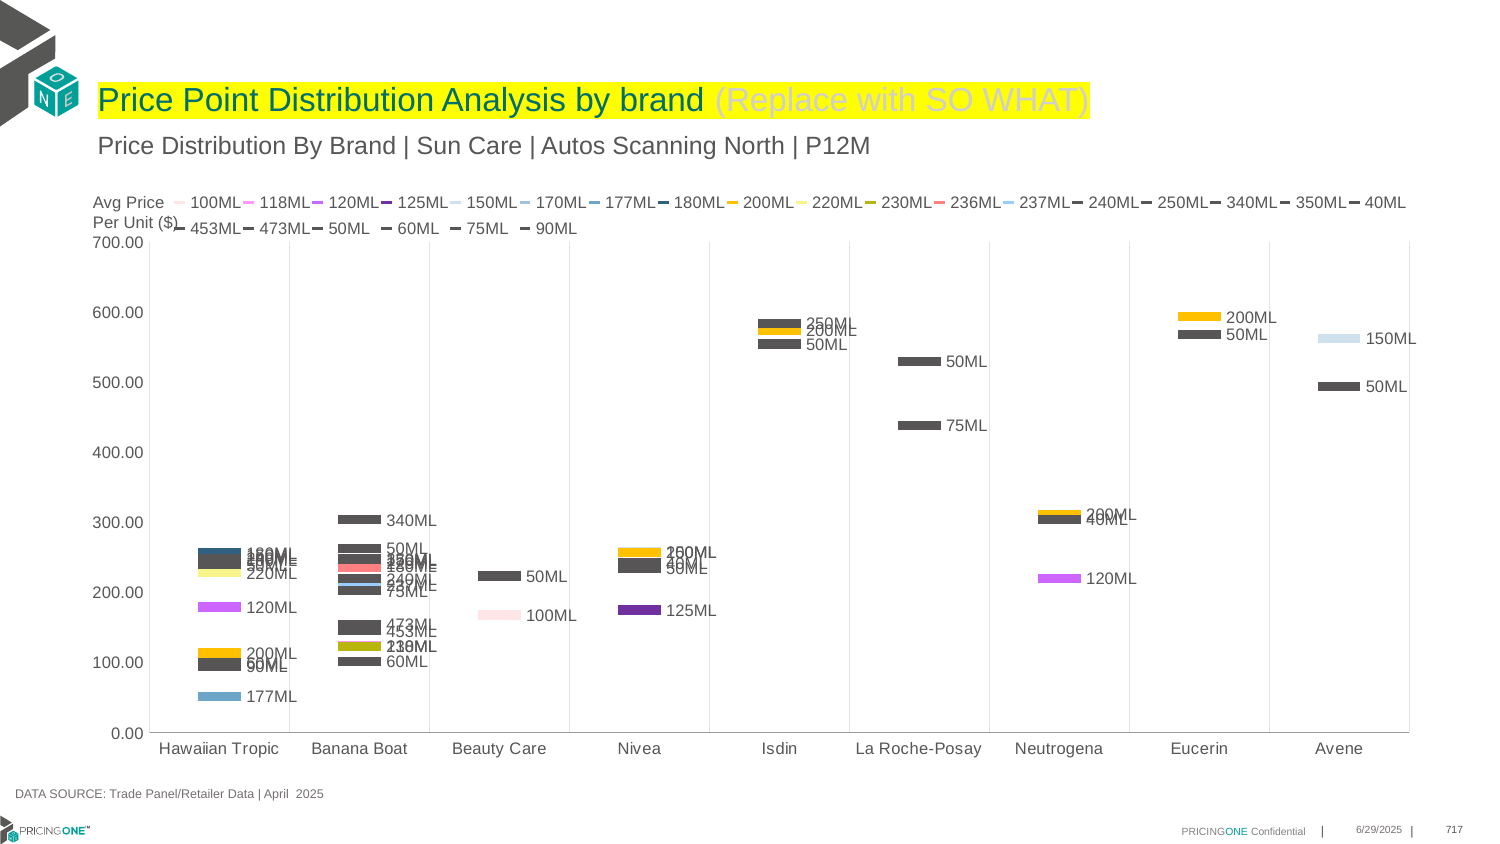

# Price Point Distribution Analysis by brand (Replace with SO WHAT)
Price Distribution By Brand | Sun Care | Autos Scanning North | P12M

### Chart

| Category | 100ML | 118ML | 120ML | 125ML | 150ML | 170ML | 177ML | 180ML | 200ML | 220ML | 230ML | 236ML | 237ML | 240ML | 250ML | 340ML | 350ML | 40ML | 453ML | 473ML | 50ML | 60ML | 75ML | 90ML |
|---|---|---|---|---|---|---|---|---|---|---|---|---|---|---|---|---|---|---|---|---|---|---|---|---|
| Hawaiian Tropic | 246.7168 | None | 179.0939 | None | 252.5381 | None | 51.973 | 256.4966 | 113.4847 | 228.0737 | None | None | None | 248.4033 | None | None | None | None | None | None | 239.5977 | 99.6027 | None | 94.6559 |
| Banana Boat | None | 123.9902 | None | None | None | 245.8878 | None | 236.9875 | None | 241.877 | 122.976 | 236.6006 | 210.5241 | 219.6192 | None | 303.832 | 247.6154 | None | 145.4806 | 154.3862 | 263.1961 | 101.9036 | 202.5723 | None |
| Beauty Care | 168.0247 | None | None | None | None | None | None | None | None | None | None | None | None | None | None | None | None | None | None | None | 223.6318 | None | None | None |
| Nivea | None | None | None | 174.9782 | 257.7813 | None | None | None | 257.11 | None | None | None | None | None | None | None | None | 242.1233 | None | None | 234.9959 | None | None | None |
| Isdin | None | None | None | None | None | None | None | None | 573.4271 | None | None | None | None | None | 584.0304 | None | None | None | None | None | 554.5367 | None | None | None |
| La Roche-Posay | None | None | None | None | None | None | None | None | None | None | None | None | None | None | None | None | None | None | None | None | 529.6068 | None | 438.3491 | None |
| Neutrogena | None | None | 220.2445 | None | None | None | None | None | 311.4334 | None | None | None | None | None | None | None | None | 304.4008 | None | None | None | None | None | None |
| Eucerin | None | None | None | None | None | None | None | None | 593.2555 | None | None | None | None | None | None | None | None | None | None | None | 568.2147 | None | None | None |
| Avene | None | None | None | None | 562.0954 | None | None | None | None | None | None | None | None | None | None | None | None | None | None | None | 494.1342 | None | None | None |
Avg Price
Per Unit ($)
DATA SOURCE: Trade Panel/Retailer Data | April  2025
6/29/2025
717